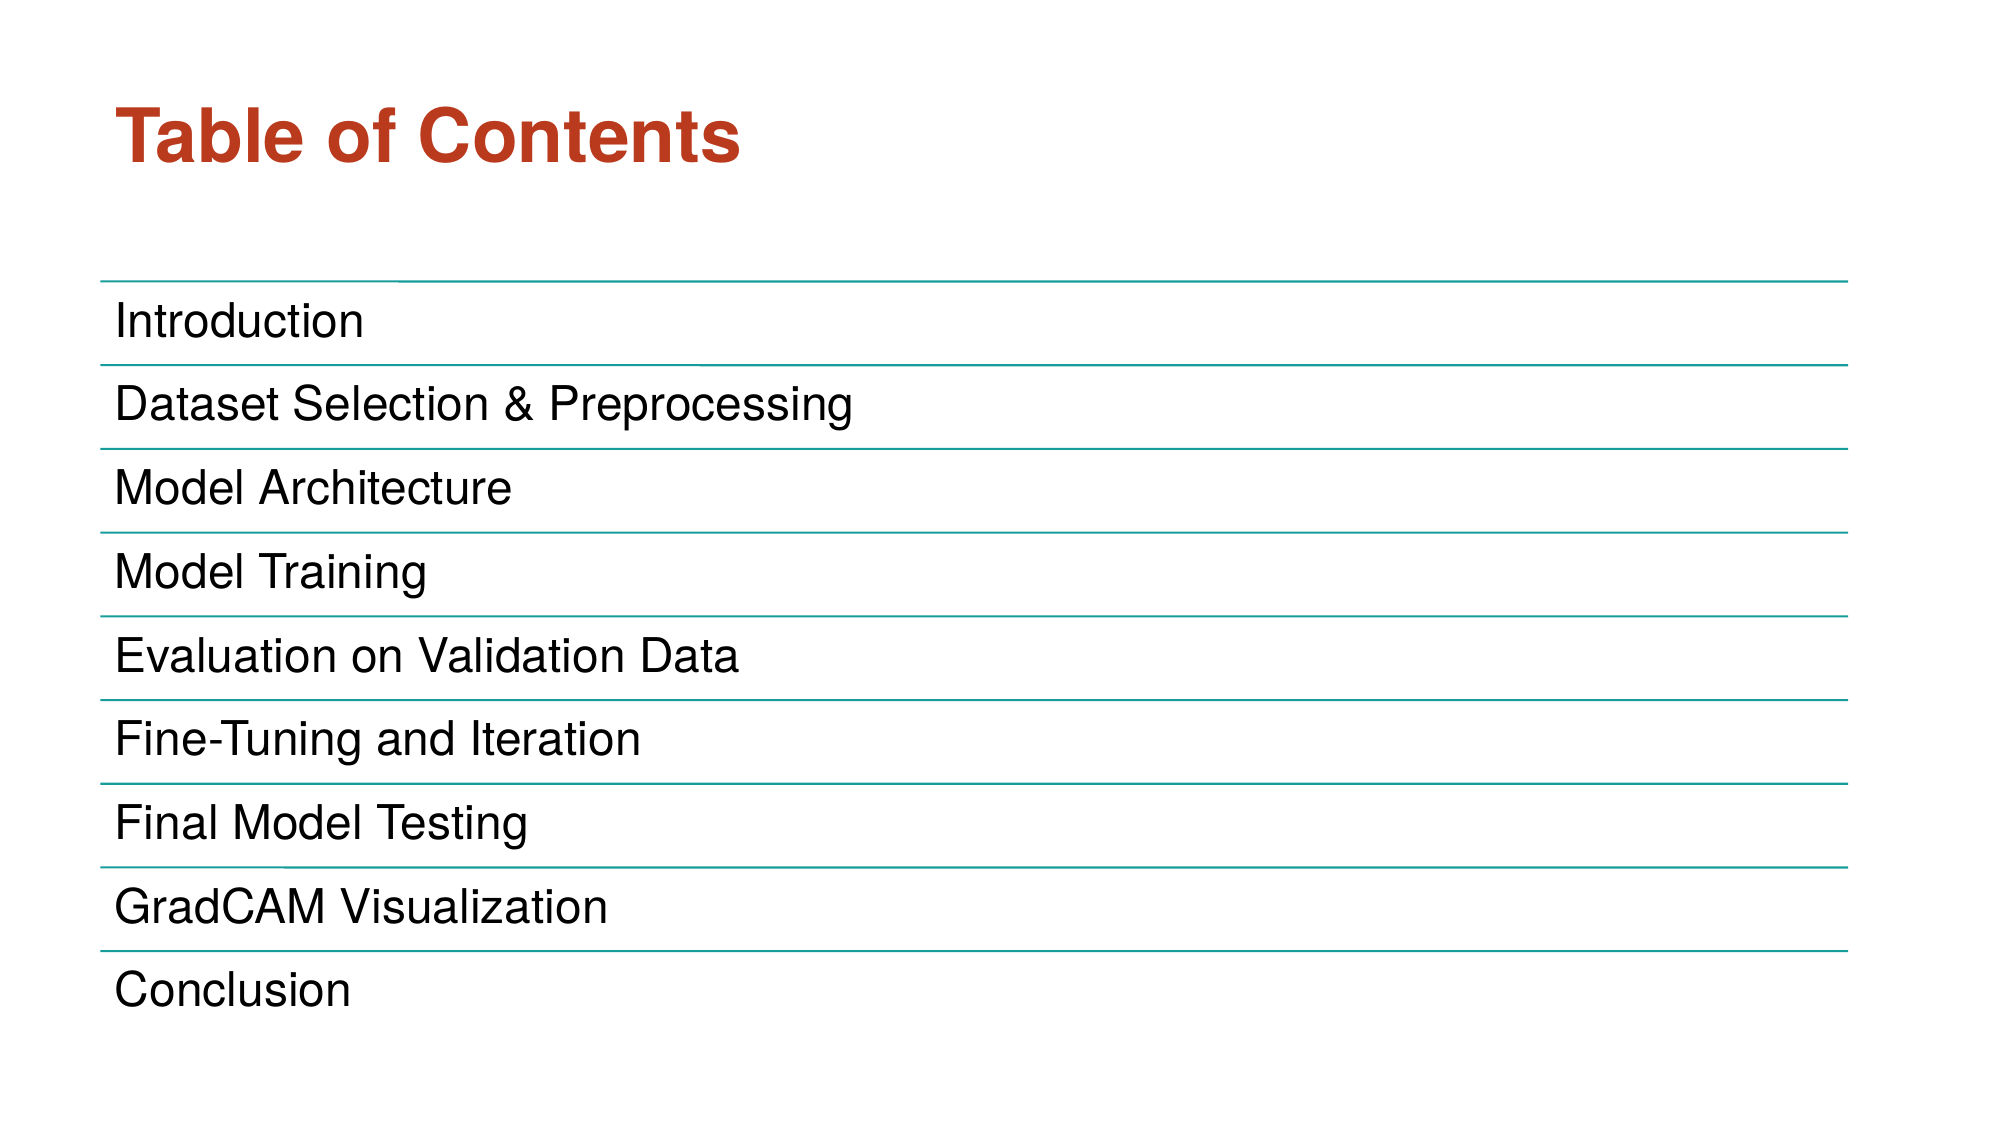

# Table of Contents
Introduction
Dataset Selection & Preprocessing
Model Architecture
Model Training
Evaluation on Validation Data
Fine-Tuning and Iteration
Final Model Testing
GradCAM Visualization
Conclusion